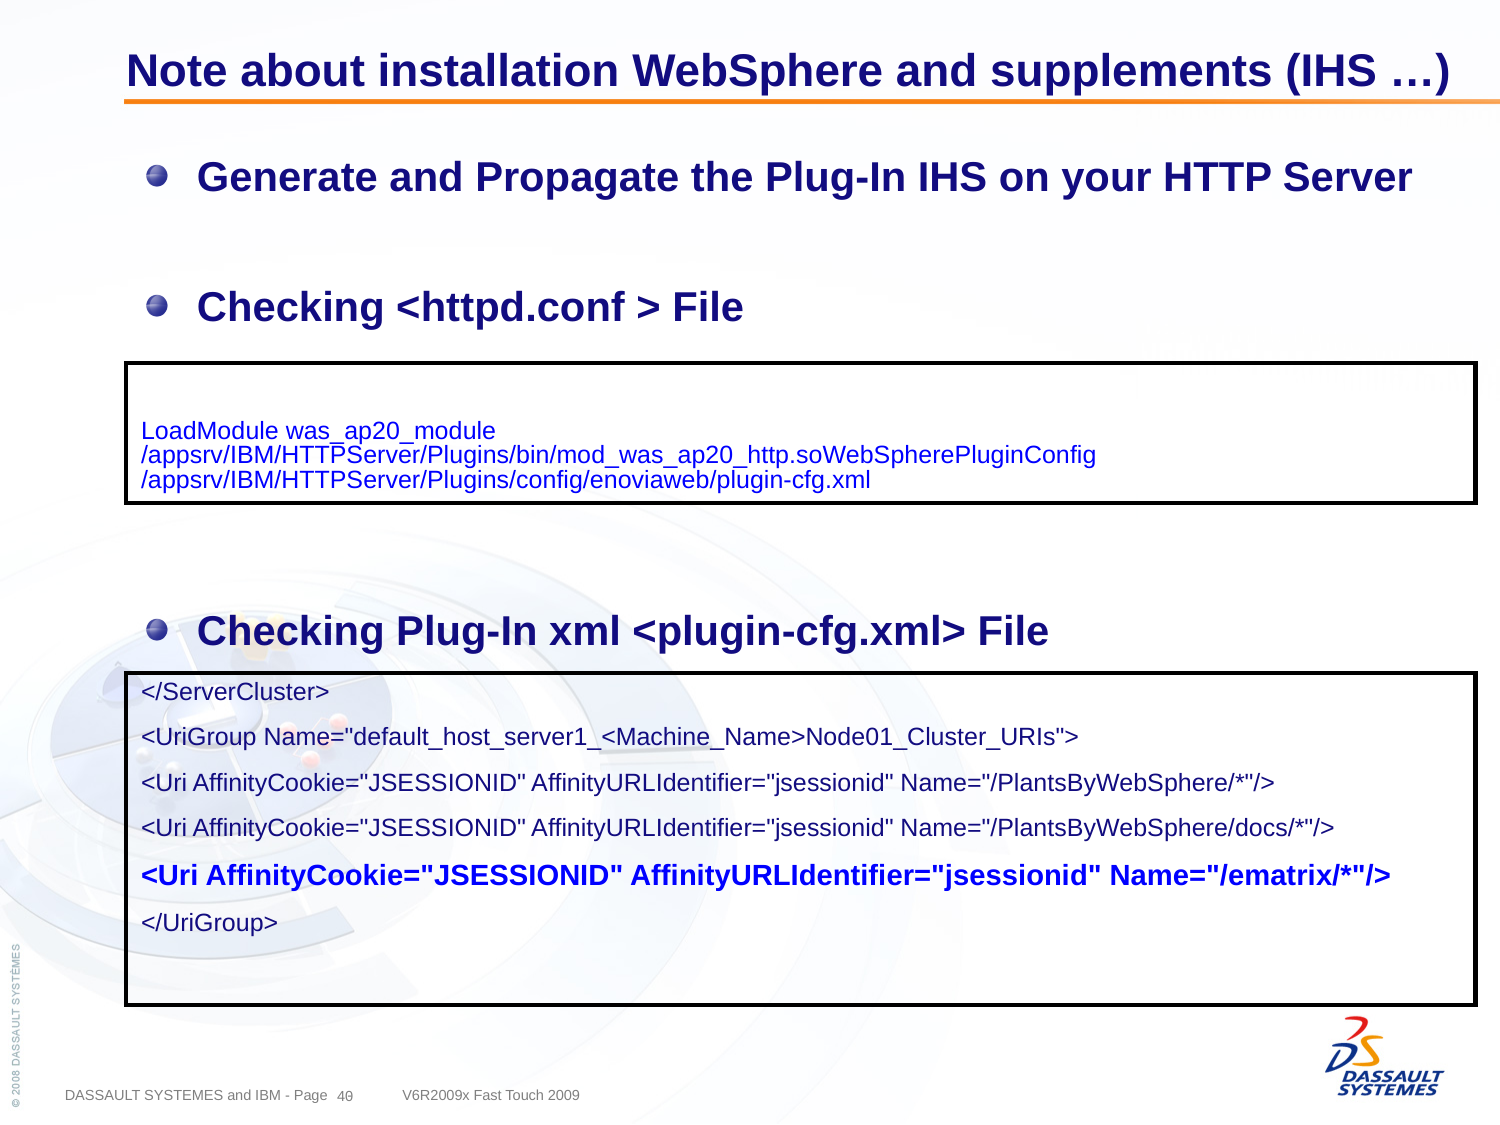

Note about installation WebSphere and supplements (IHS …)
Generate and Propagate the Plug-In IHS on your HTTP Server

Checking <httpd.conf > File

Checking Plug-In xml <plugin-cfg.xml> File

| LoadModule was\_ap20\_module /appsrv/IBM/HTTPServer/Plugins/bin/mod\_was\_ap20\_http.soWebSpherePluginConfig /appsrv/IBM/HTTPServer/Plugins/config/enoviaweb/plugin-cfg.xml |
| --- |
| </ServerCluster> <UriGroup Name="default\_host\_server1\_<Machine\_Name>Node01\_Cluster\_URIs"> <Uri AffinityCookie="JSESSIONID" AffinityURLIdentifier="jsessionid" Name="/PlantsByWebSphere/\*"/> <Uri AffinityCookie="JSESSIONID" AffinityURLIdentifier="jsessionid" Name="/PlantsByWebSphere/docs/\*"/> <Uri AffinityCookie="JSESSIONID" AffinityURLIdentifier="jsessionid" Name="/ematrix/\*"/> </UriGroup> |
| --- |